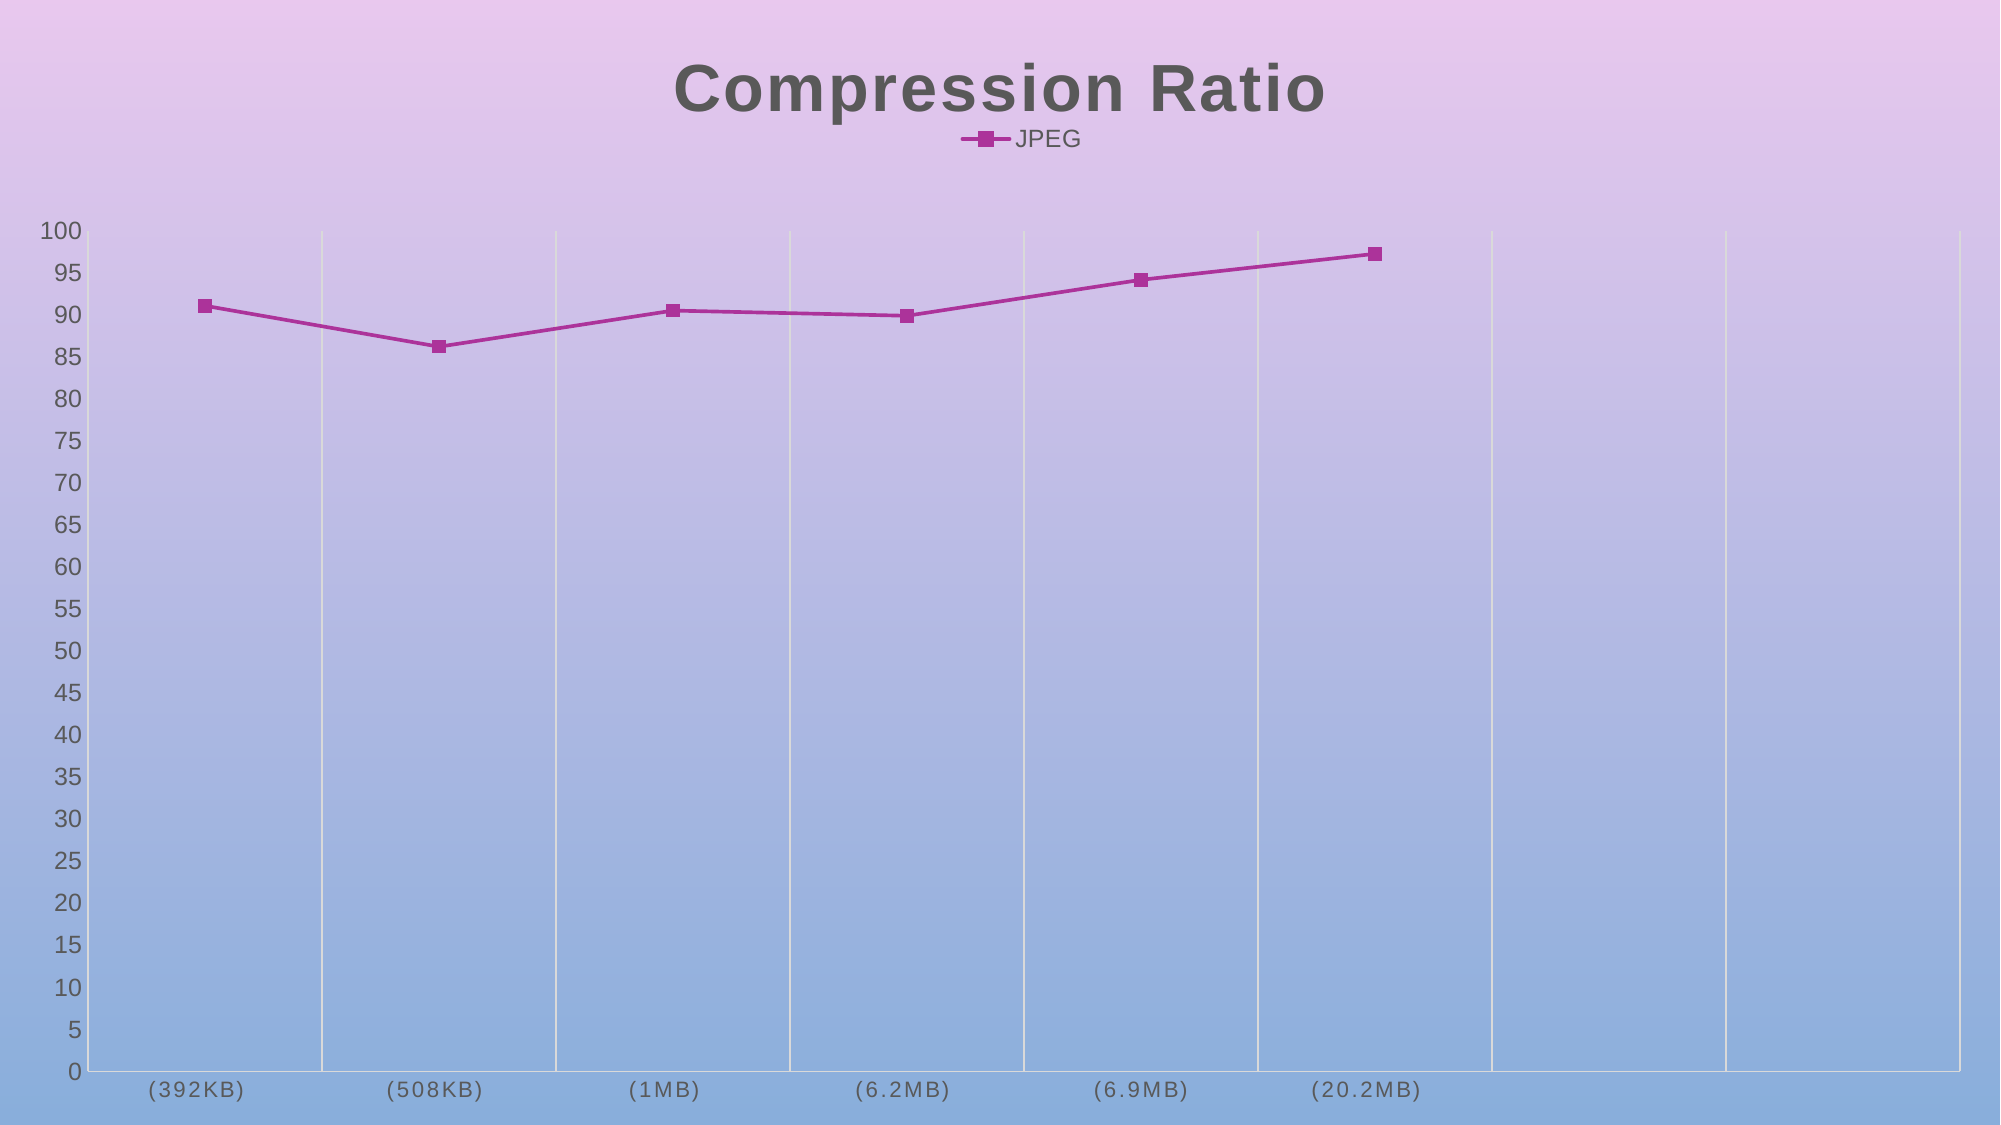

### Chart: Compression Ratio

| Category | JPEG |
|---|---|
| (392KB)   | 91.07 |
| (508KB)  | 86.2 |
| (1MB)   | 90.5 |
| (6.2MB)  | 89.88 |
| (6.9MB) | 94.16 |
| (20.2MB)   | 97.25 |